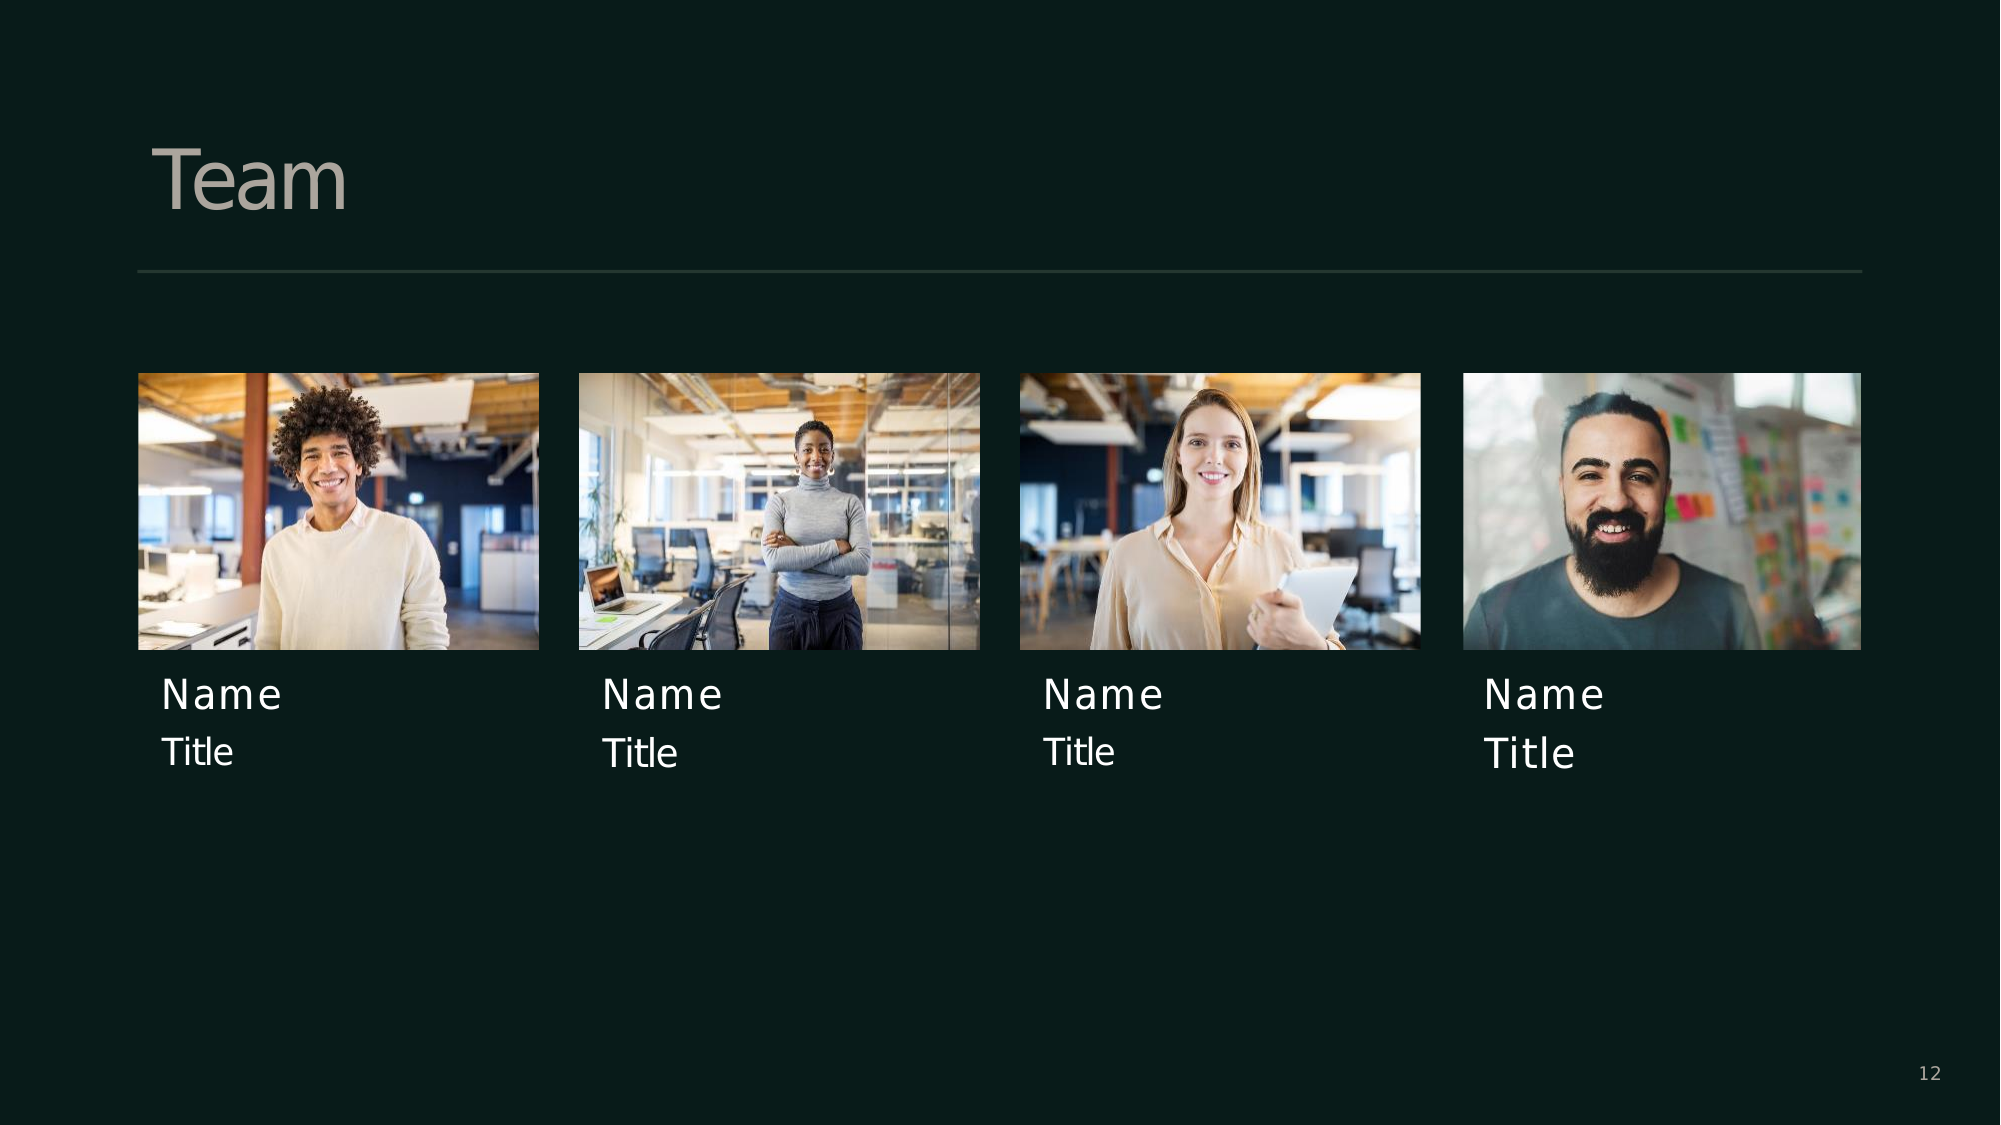

# Team
Name
Title
Name
Title
Name
Title
Name
Title
12